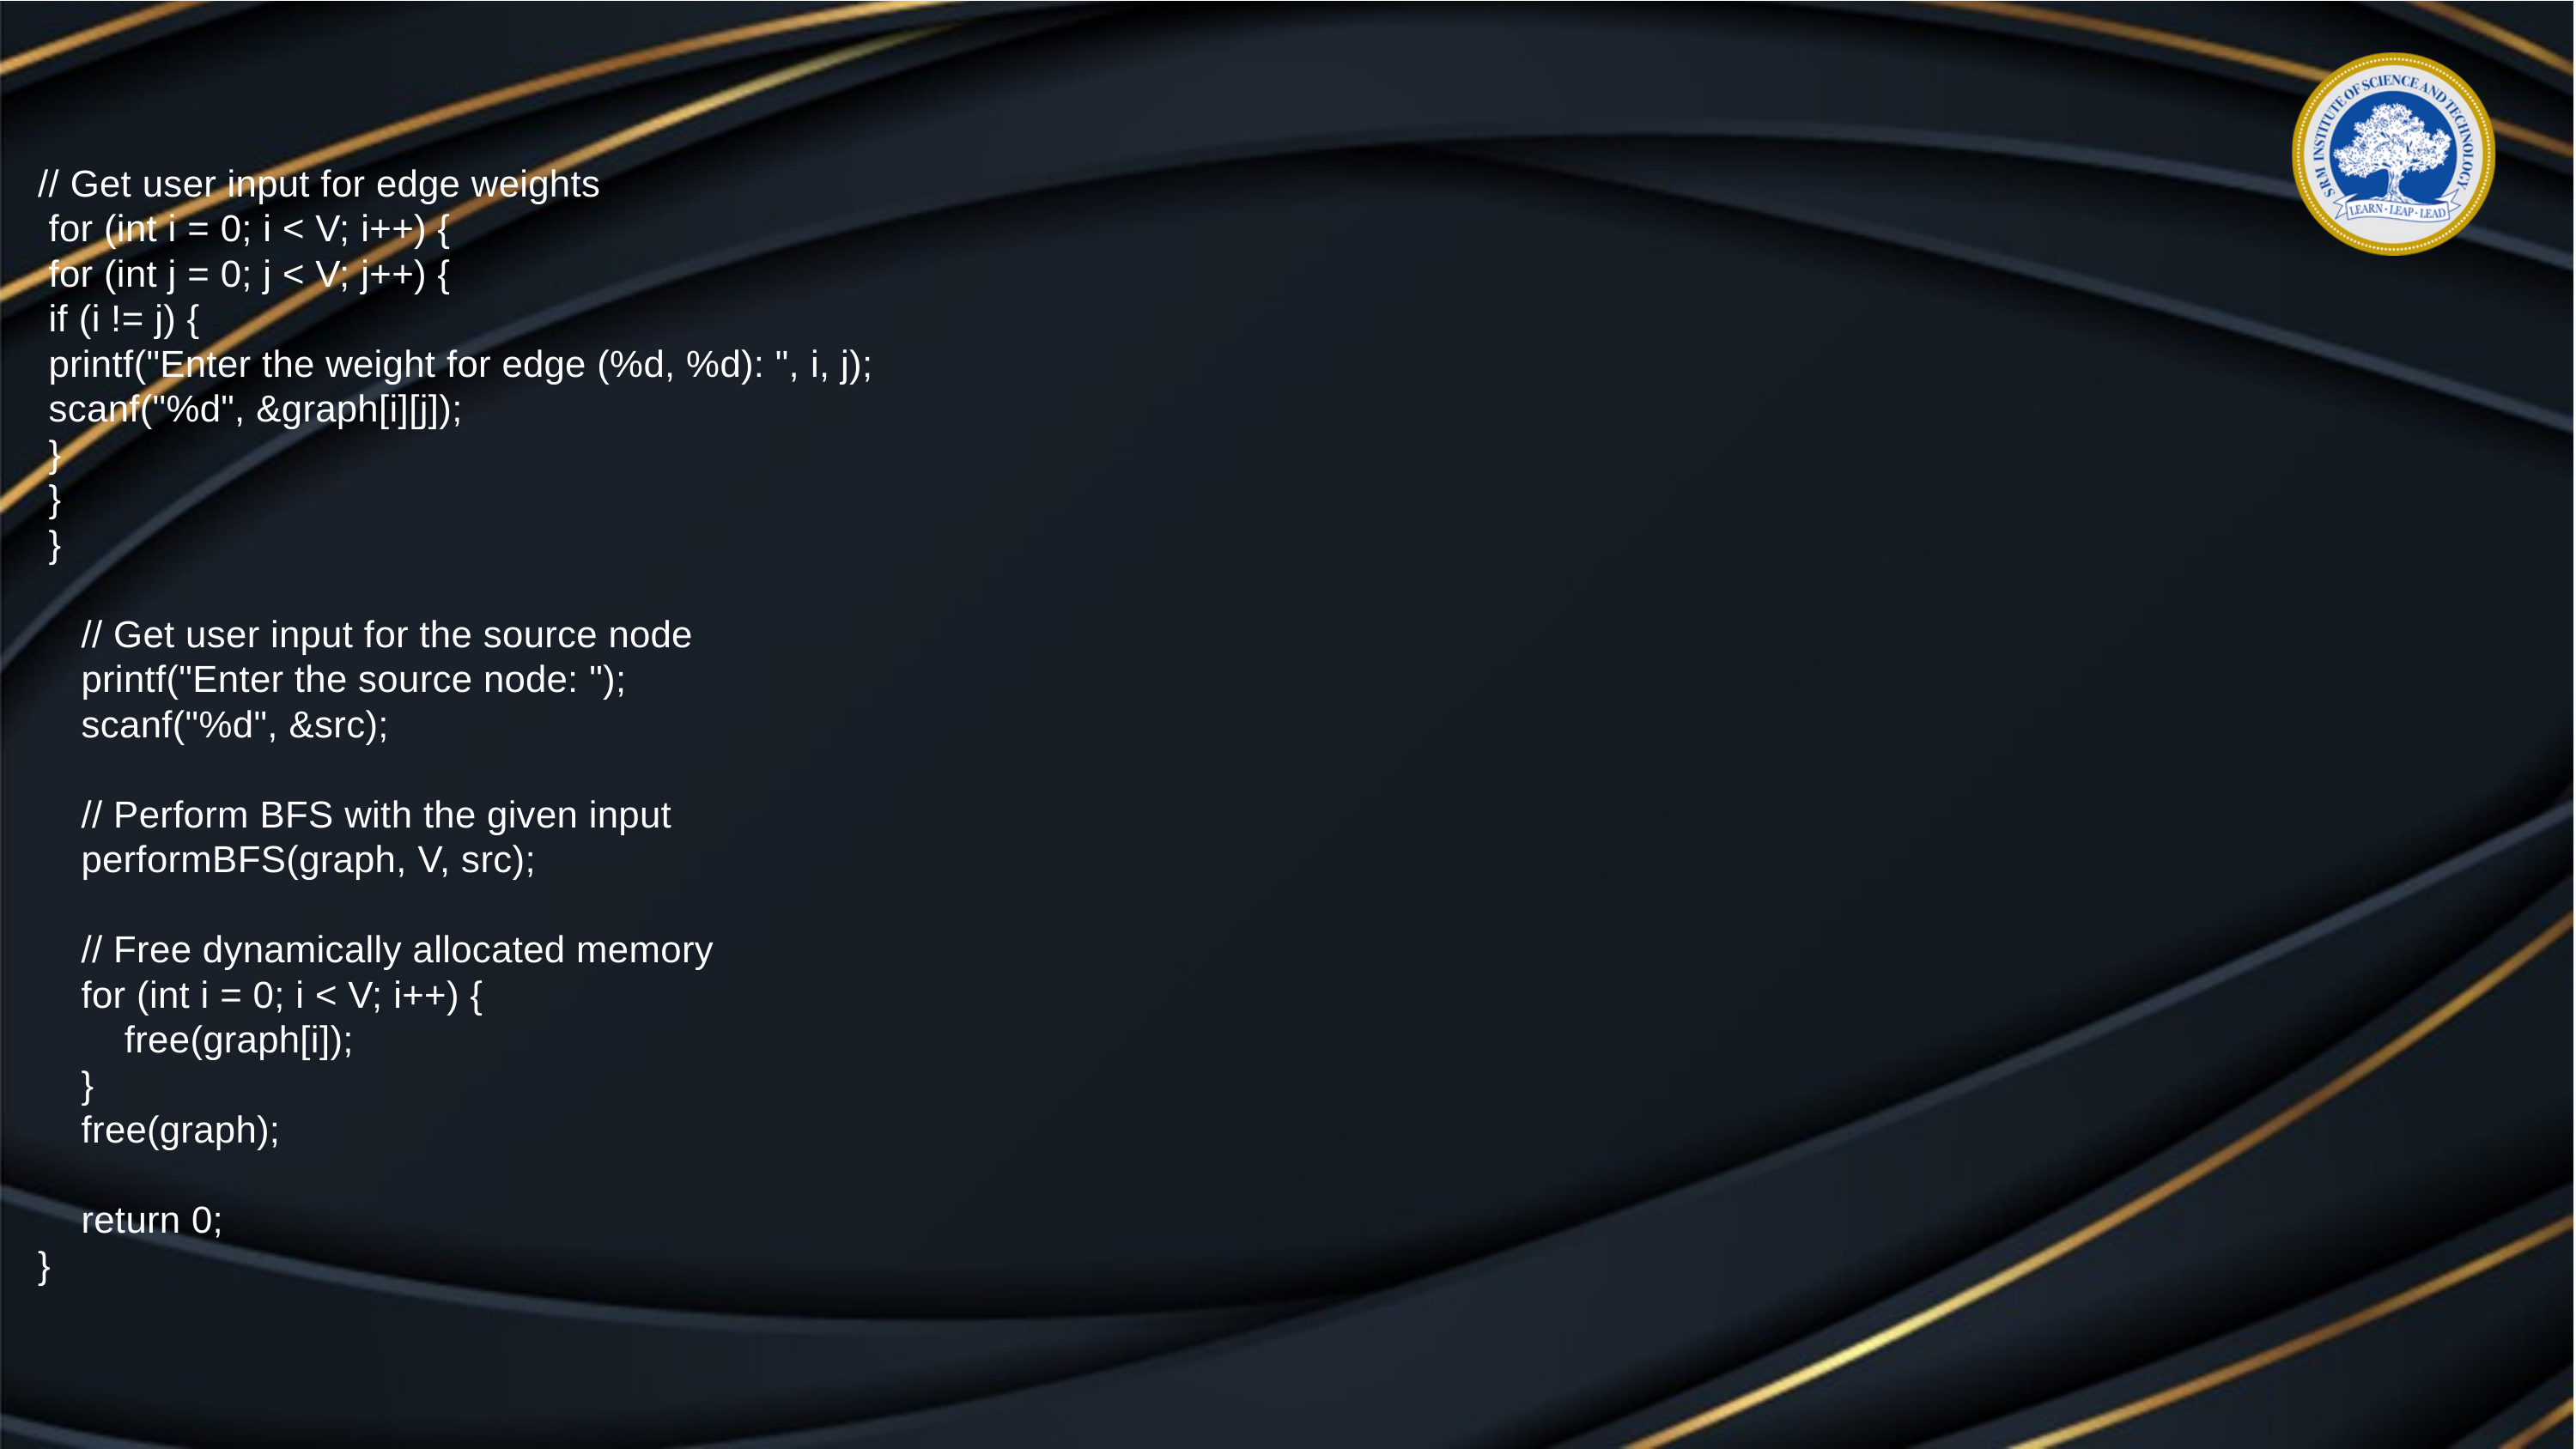

// Get user input for edge weights
 for (int i = 0; i < V; i++) {
 for (int j = 0; j < V; j++) {
 if (i != j) {
 printf("Enter the weight for edge (%d, %d): ", i, j);
 scanf("%d", &graph[i][j]);
 }
 }
 }

    // Get user input for the source node
    printf("Enter the source node: ");
    scanf("%d", &src);

    // Perform BFS with the given input
    performBFS(graph, V, src);

    // Free dynamically allocated memory
    for (int i = 0; i < V; i++) {
        free(graph[i]);
    }
    free(graph);

    return 0;
}